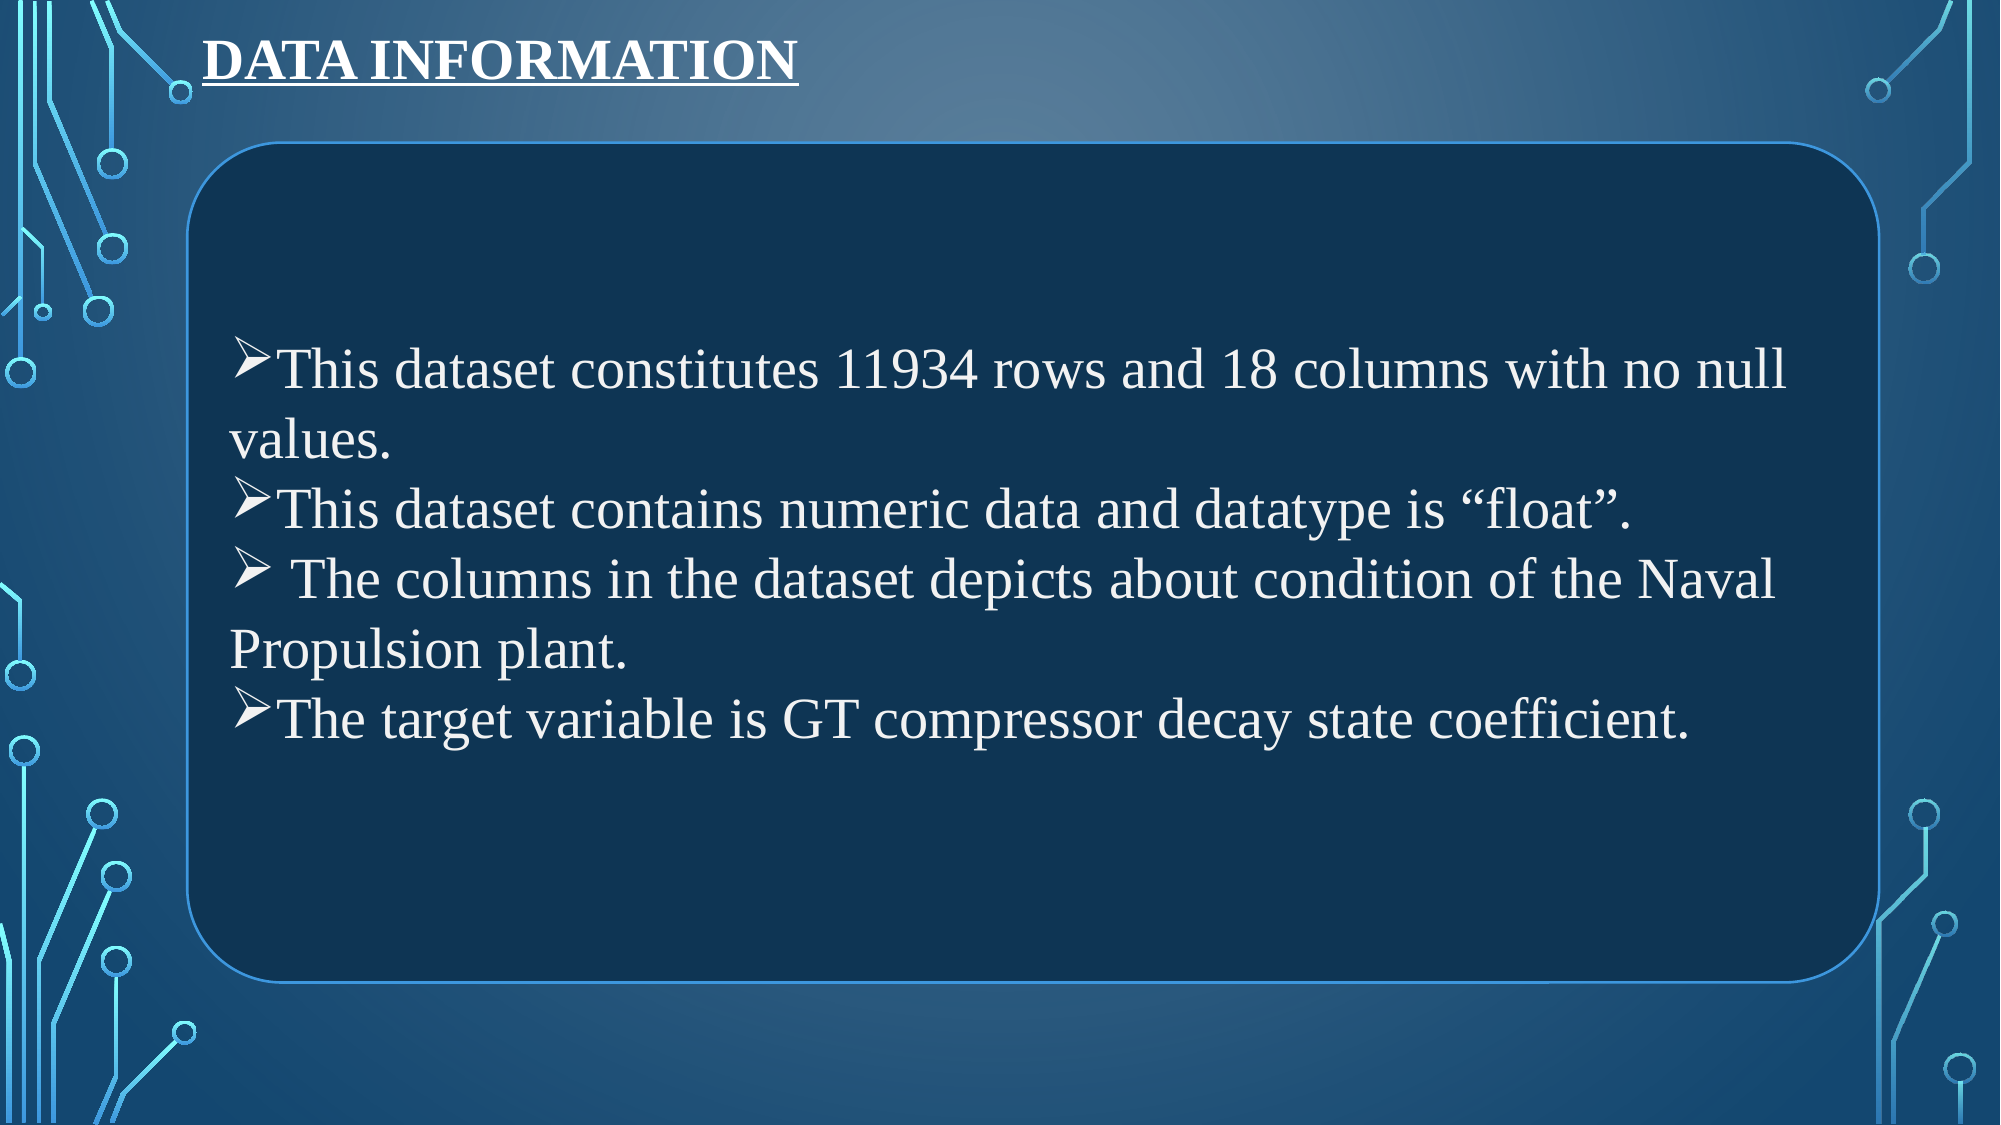

DATA INFORMATION

This dataset constitutes 11934 rows and 18 columns with no null values.
This dataset contains numeric data and datatype is “float”.
 The columns in the dataset depicts about condition of the Naval Propulsion plant.
The target variable is GT compressor decay state coefficient.